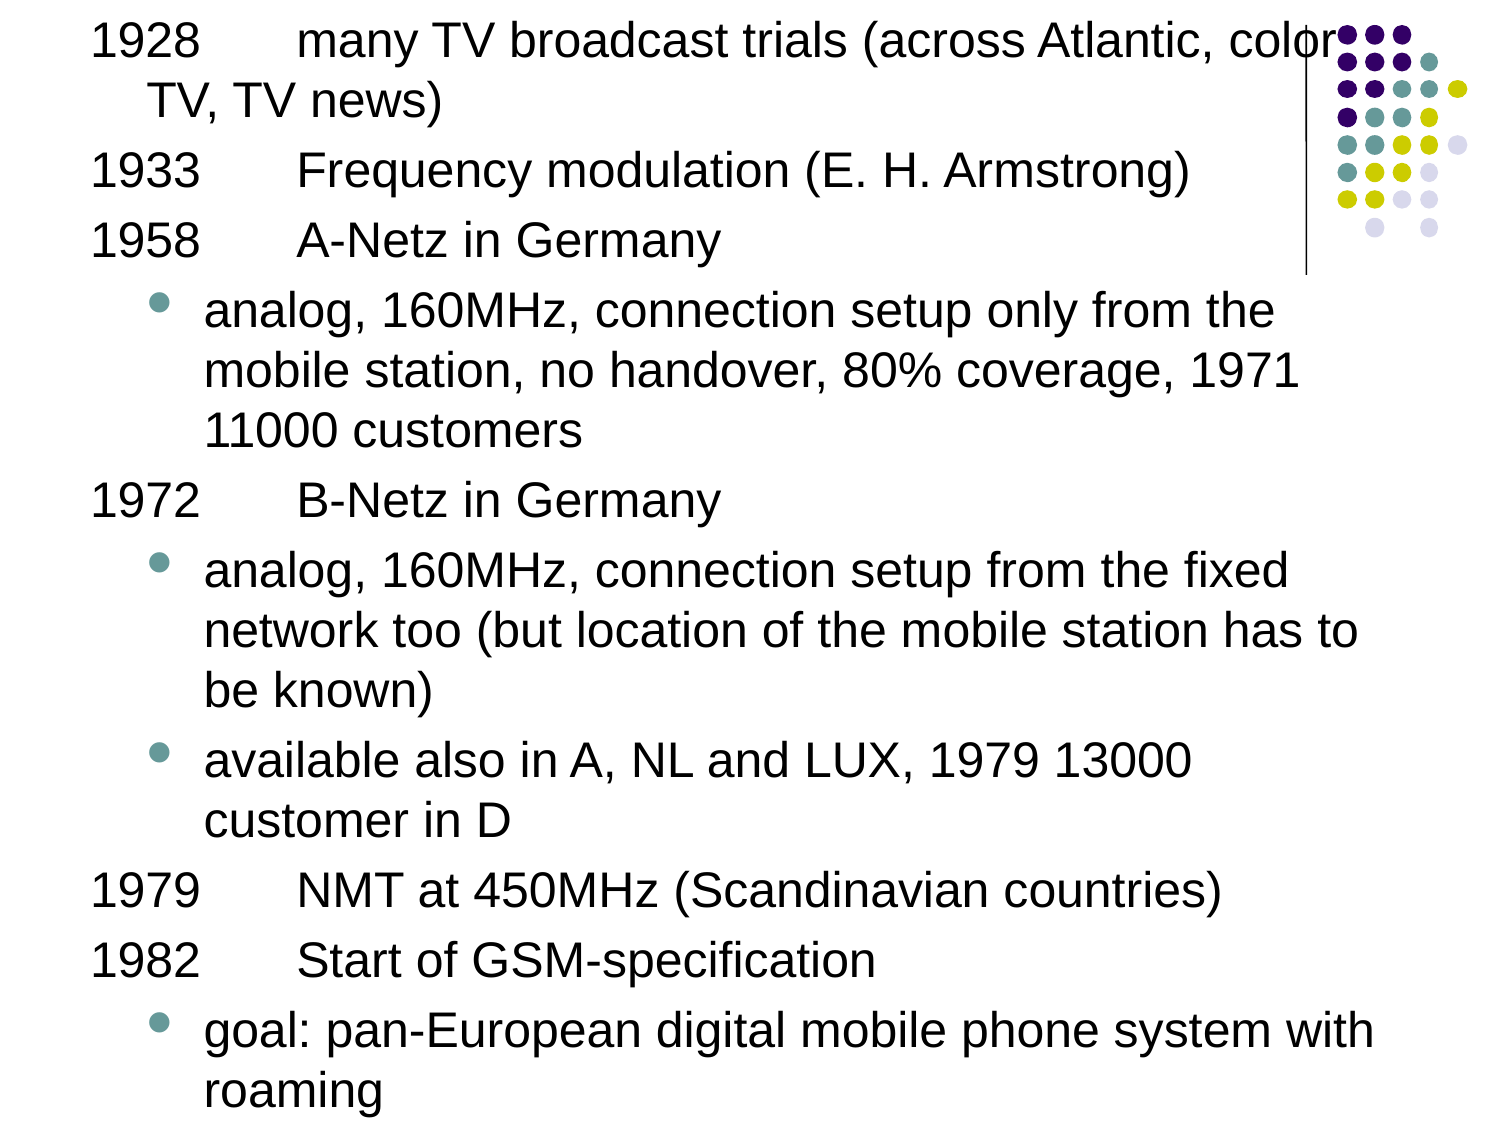

1928 	many TV broadcast trials (across Atlantic, color TV, TV news)
1933 	Frequency modulation (E. H. Armstrong)
1958	A-Netz in Germany
analog, 160MHz, connection setup only from the mobile station, no handover, 80% coverage, 1971 11000 customers
1972	B-Netz in Germany
analog, 160MHz, connection setup from the fixed network too (but location of the mobile station has to be known)
available also in A, NL and LUX, 1979 13000 customer in D
1979	NMT at 450MHz (Scandinavian countries)
1982	Start of GSM-specification
goal: pan-European digital mobile phone system with roaming
1983	Start of the American AMPS (Advanced Mobile Phone 		System, analog)
1984	CT-1 standard (Europe) for cordless telephones